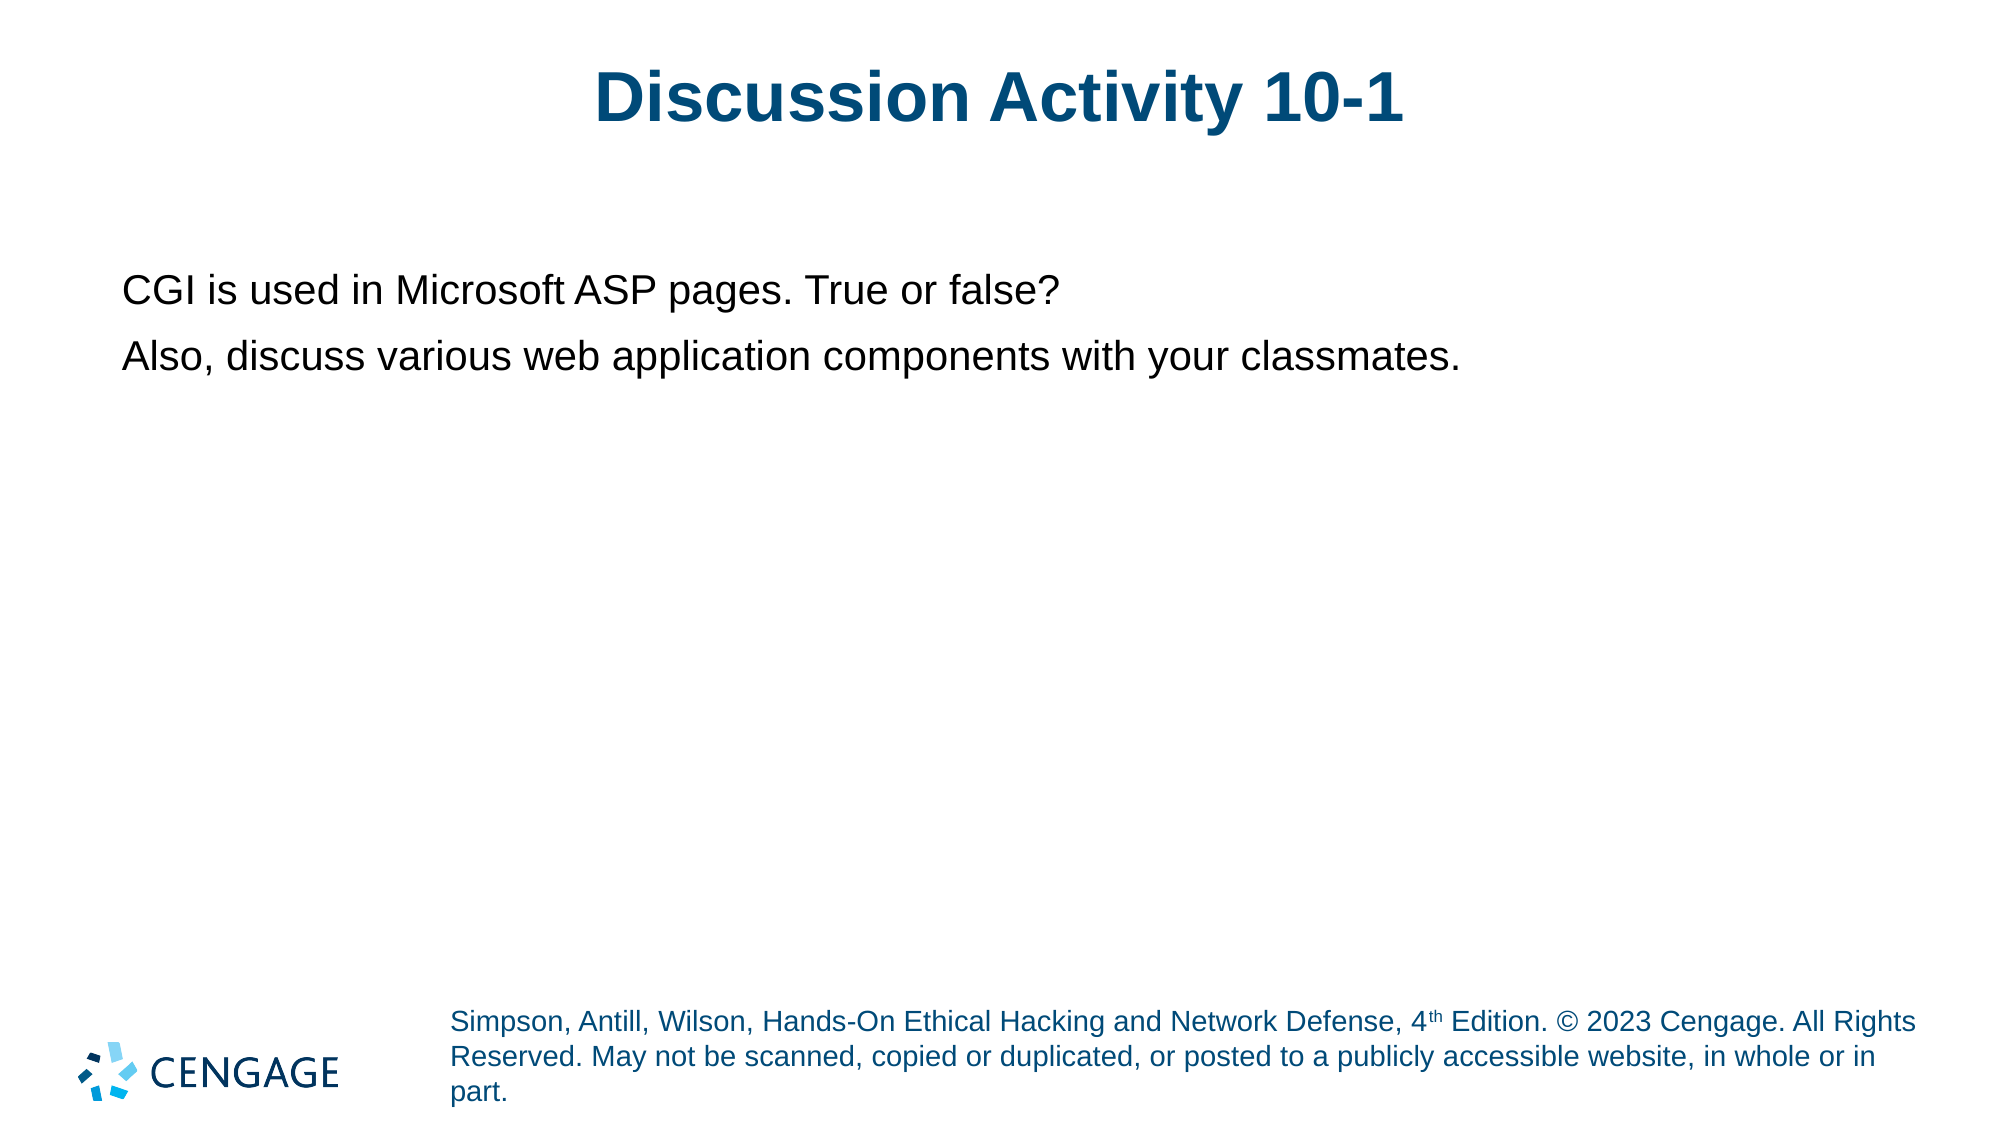

# Discussion Activity 10-1
CGI is used in Microsoft ASP pages. True or false?
Also, discuss various web application components with your classmates.